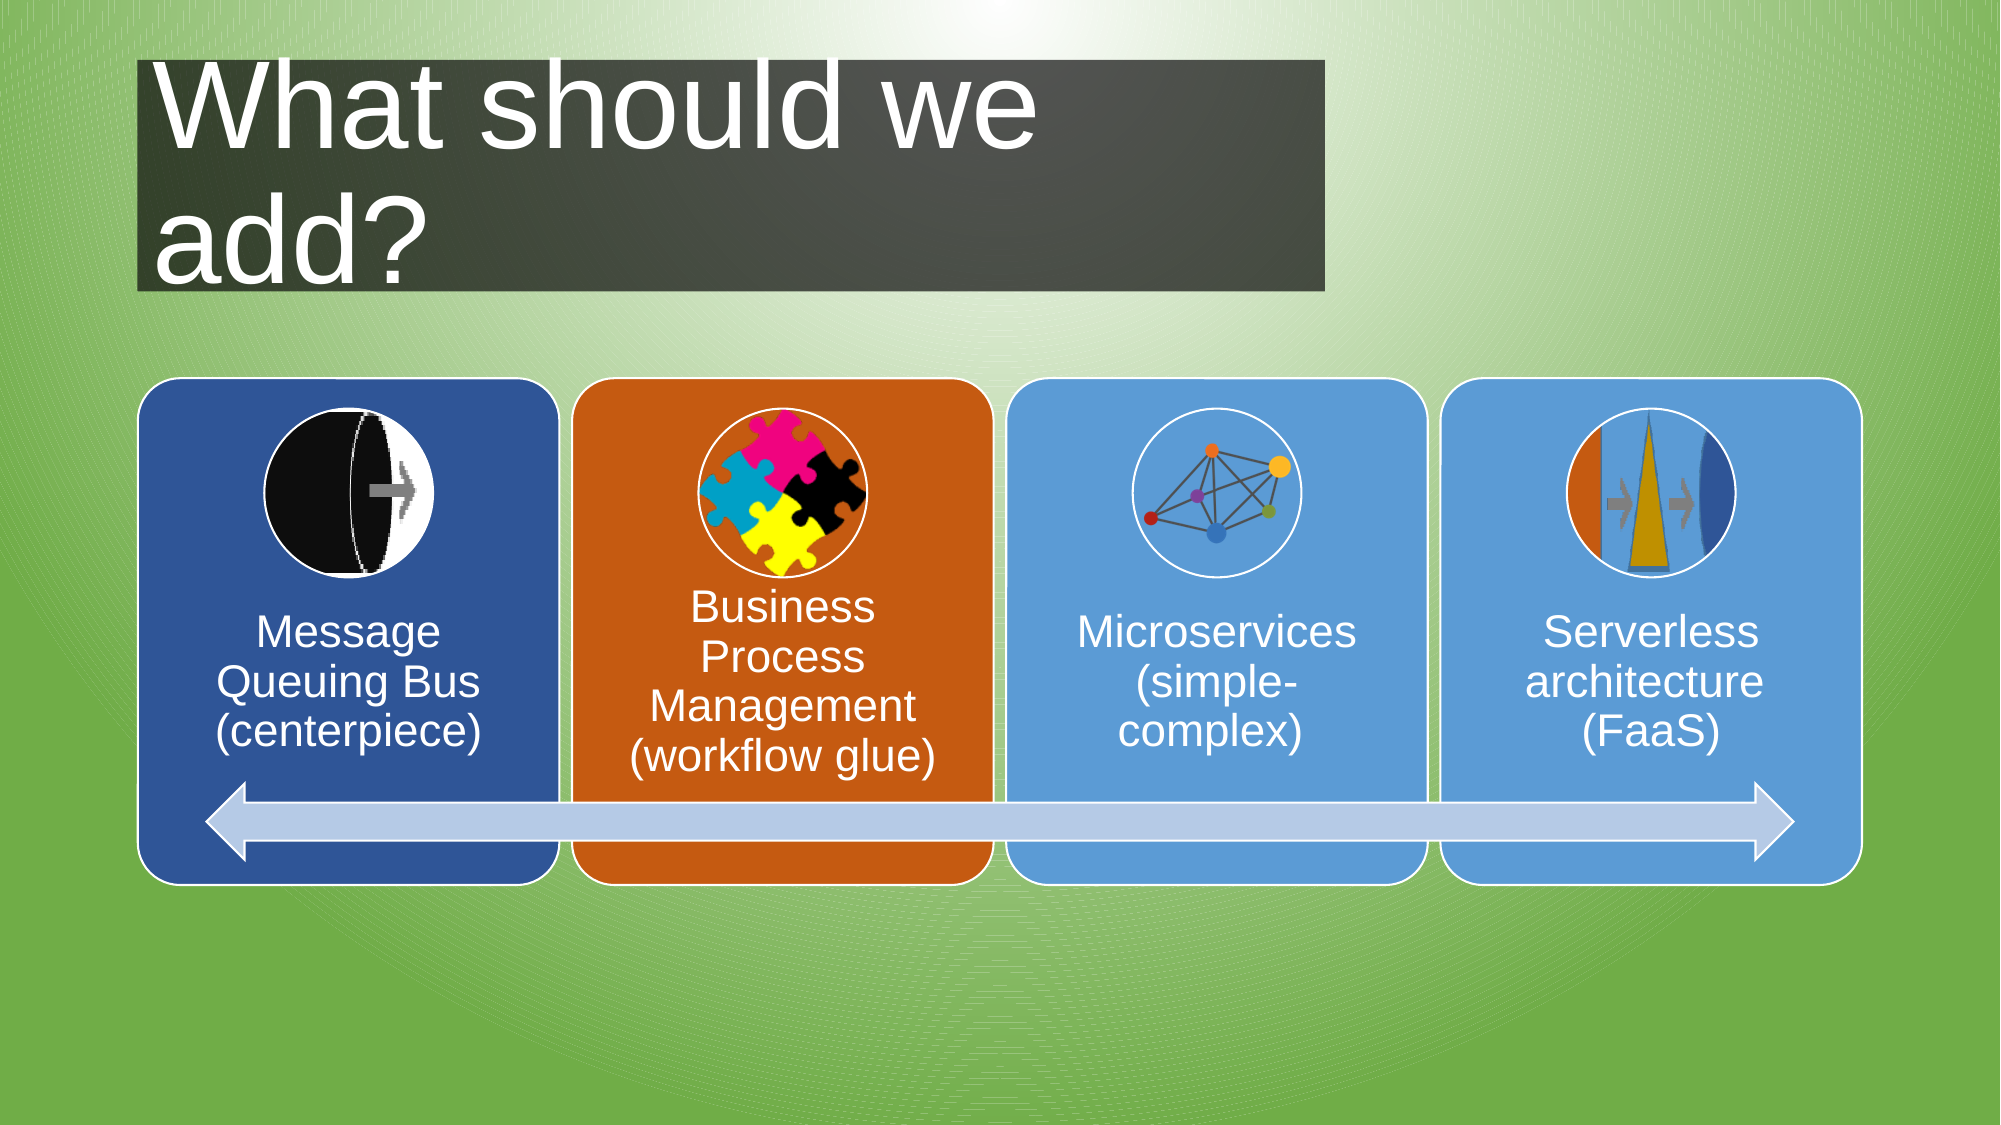

# What should we add?
Message Queuing Bus (centerpiece)
Business Process Management (workflow glue)
Microservices (simple-complex)
Serverless architecture
(FaaS)